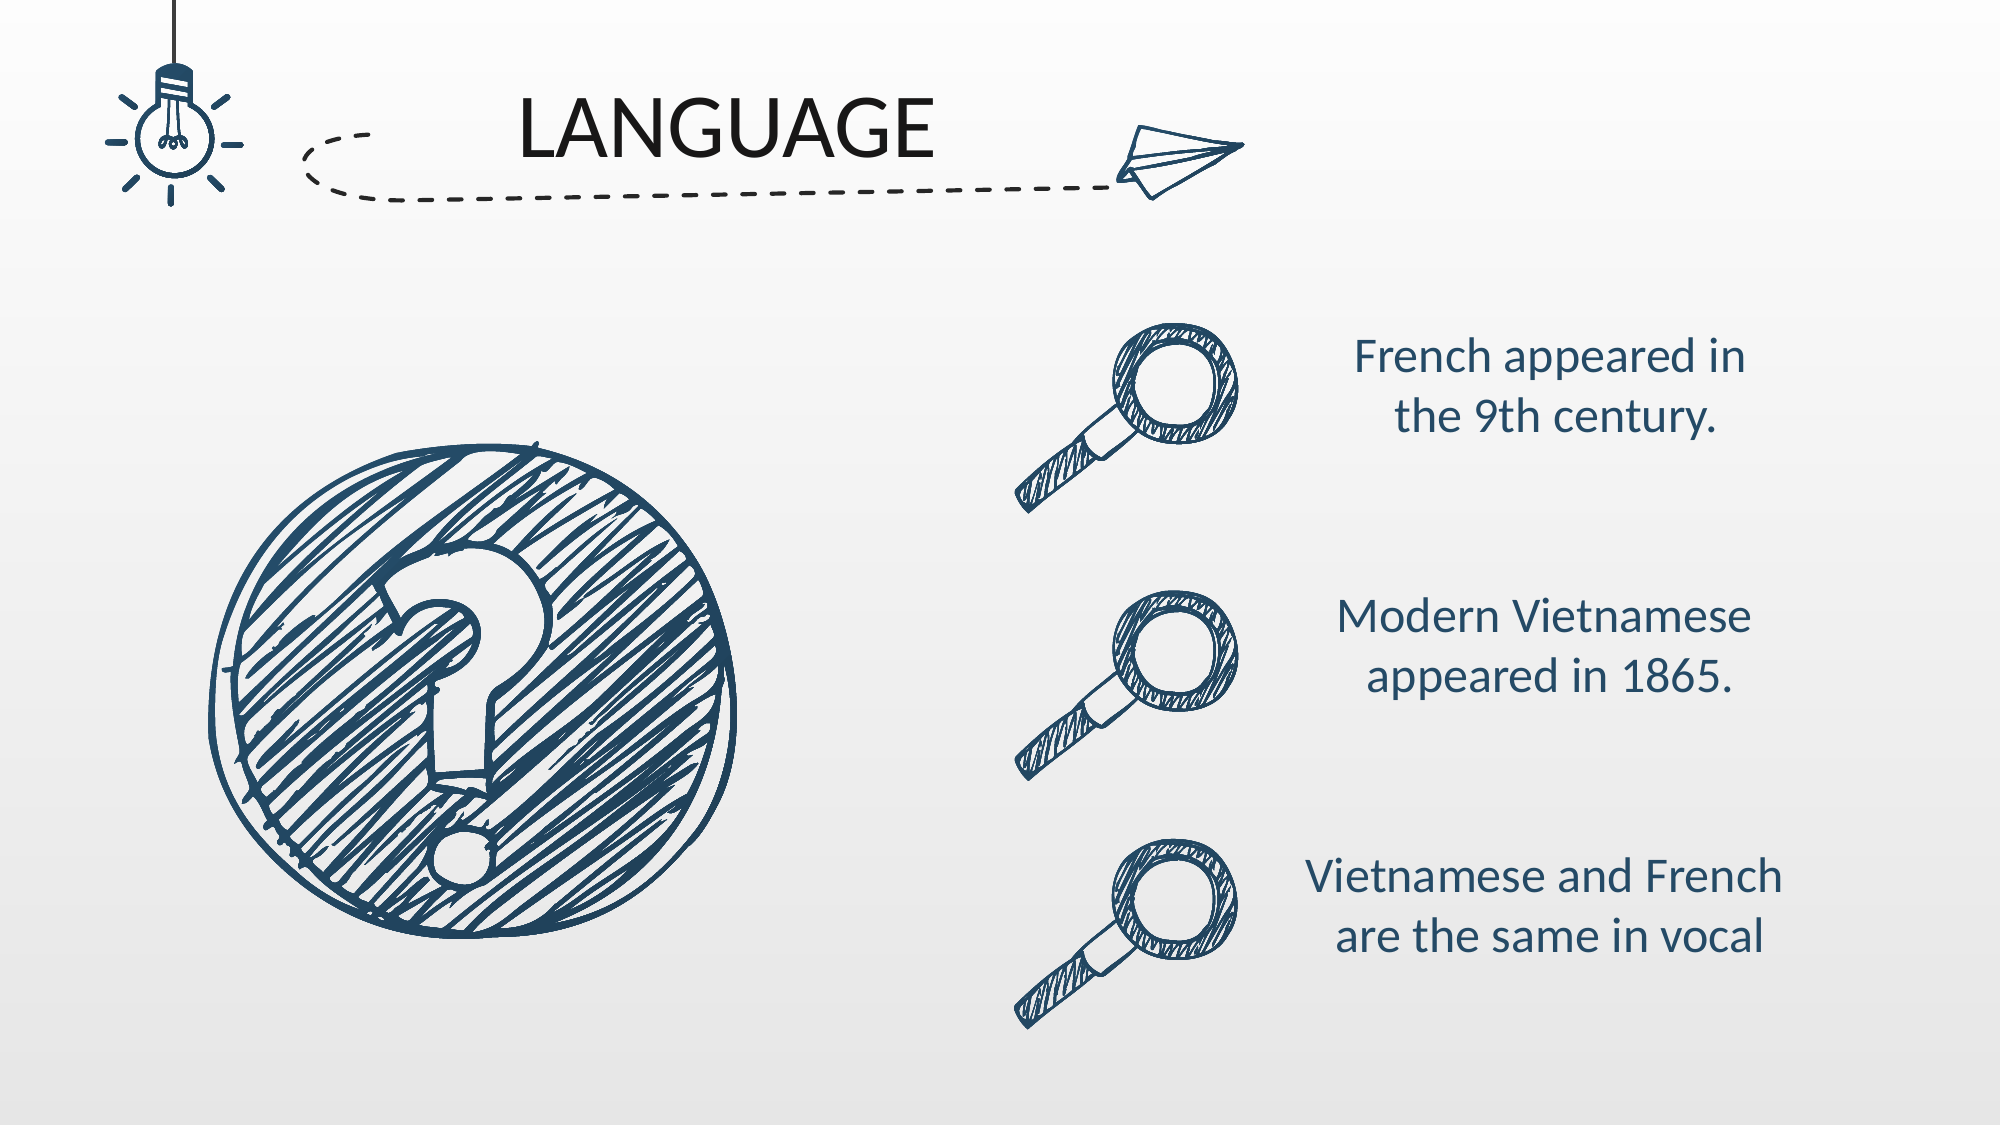

LANGUAGE

French appeared in
 the 9th century.

Modern Vietnamese
appeared in 1865.

Vietnamese and French
are the same in vocal